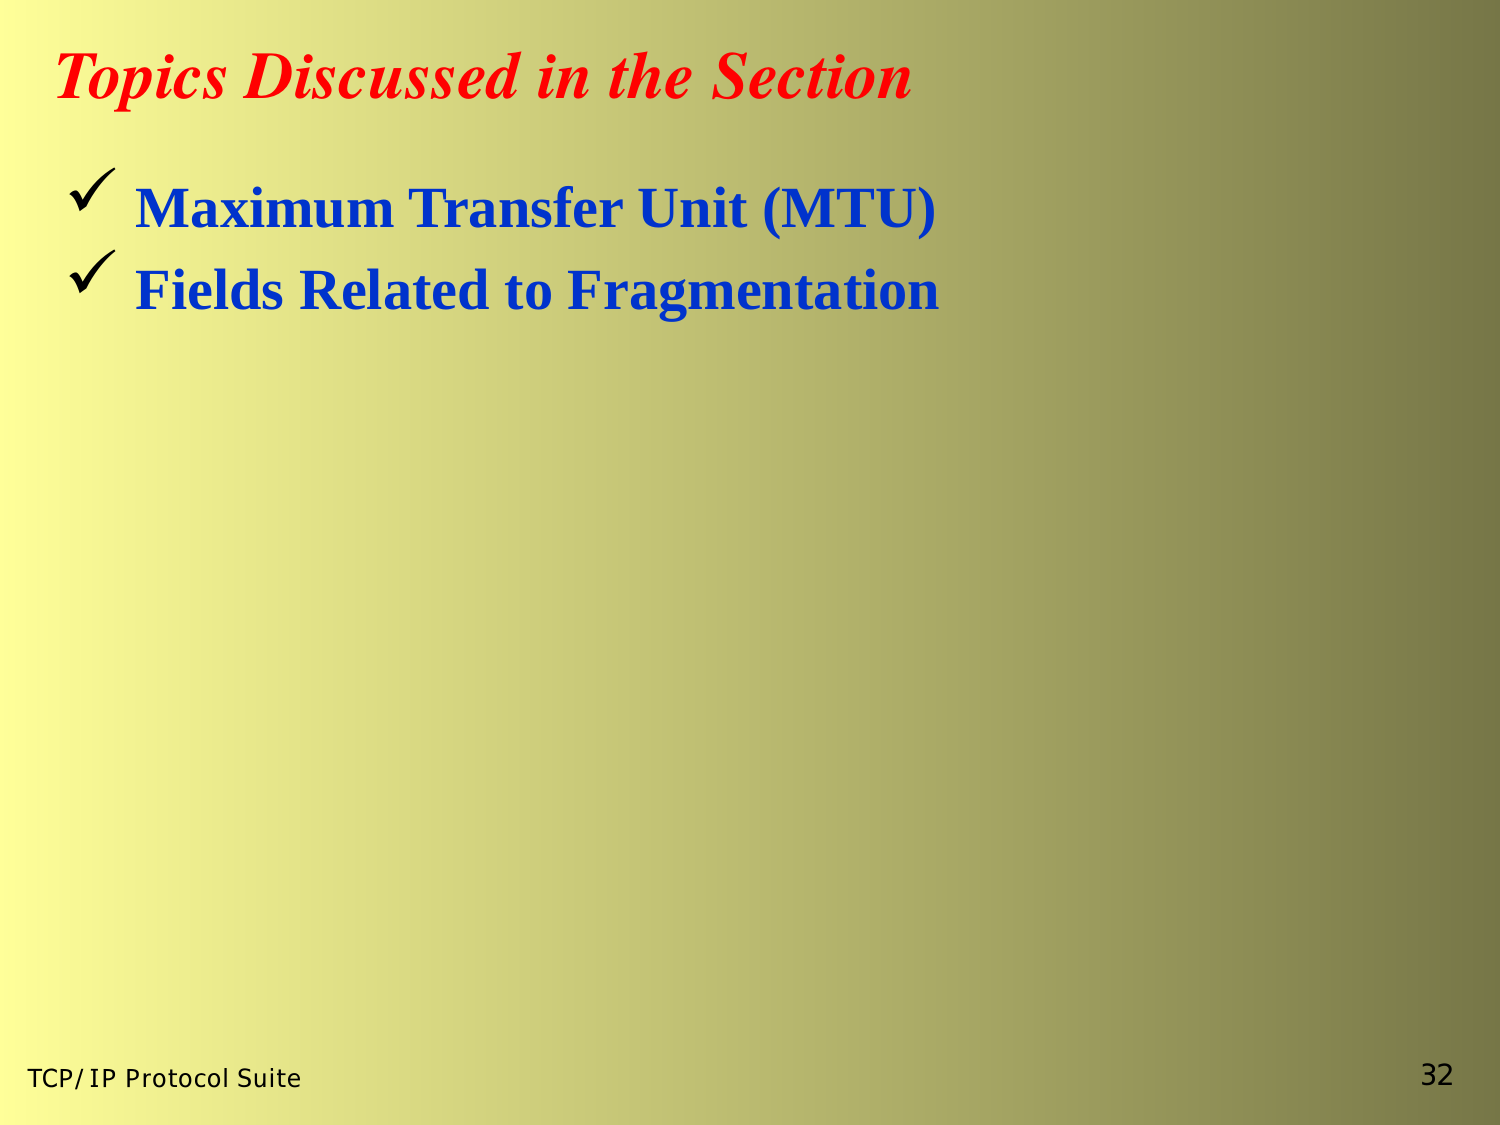

Topics Discussed in the Section
 Maximum Transfer Unit (MTU)
 Fields Related to Fragmentation

32
TCP/IP Protocol Suite